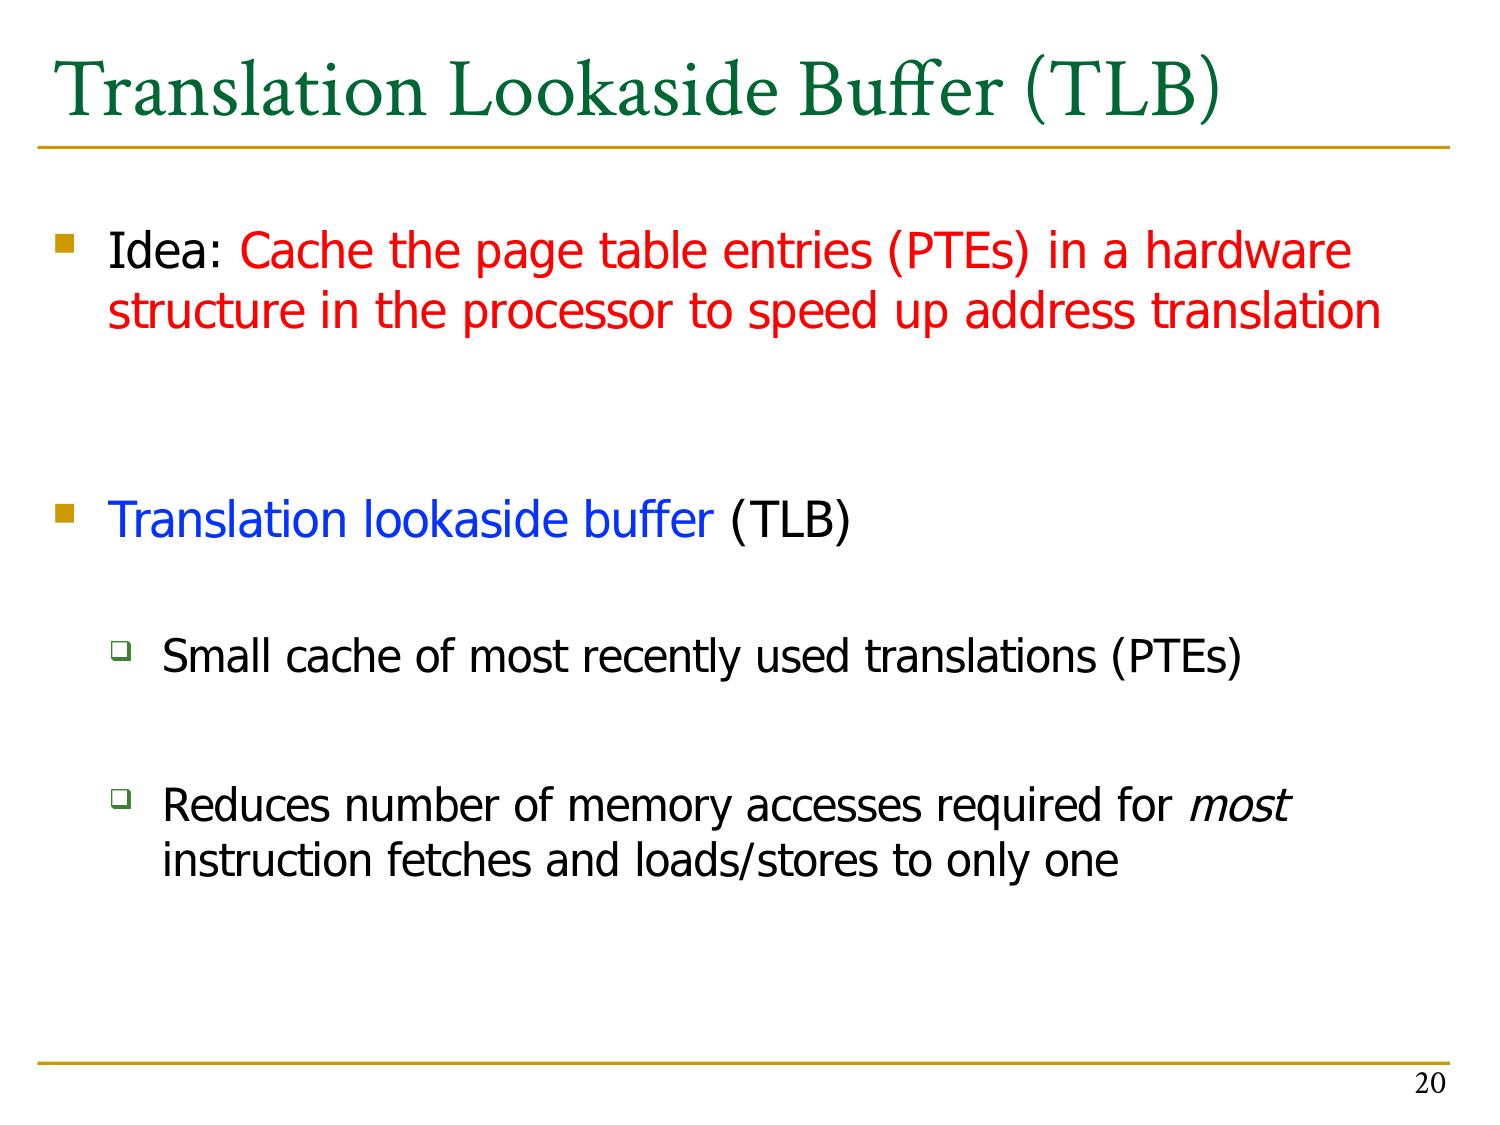

# Translation Lookaside Buffer (TLB)

Idea: Cache the page table entries (PTEs) in a hardware structure in the processor to speed up address translation

Translation lookaside buffer (TLB)

Small cache of most recently used translations (PTEs)

Reduces number of memory accesses required for most instruction fetches and loads/stores to only one

20